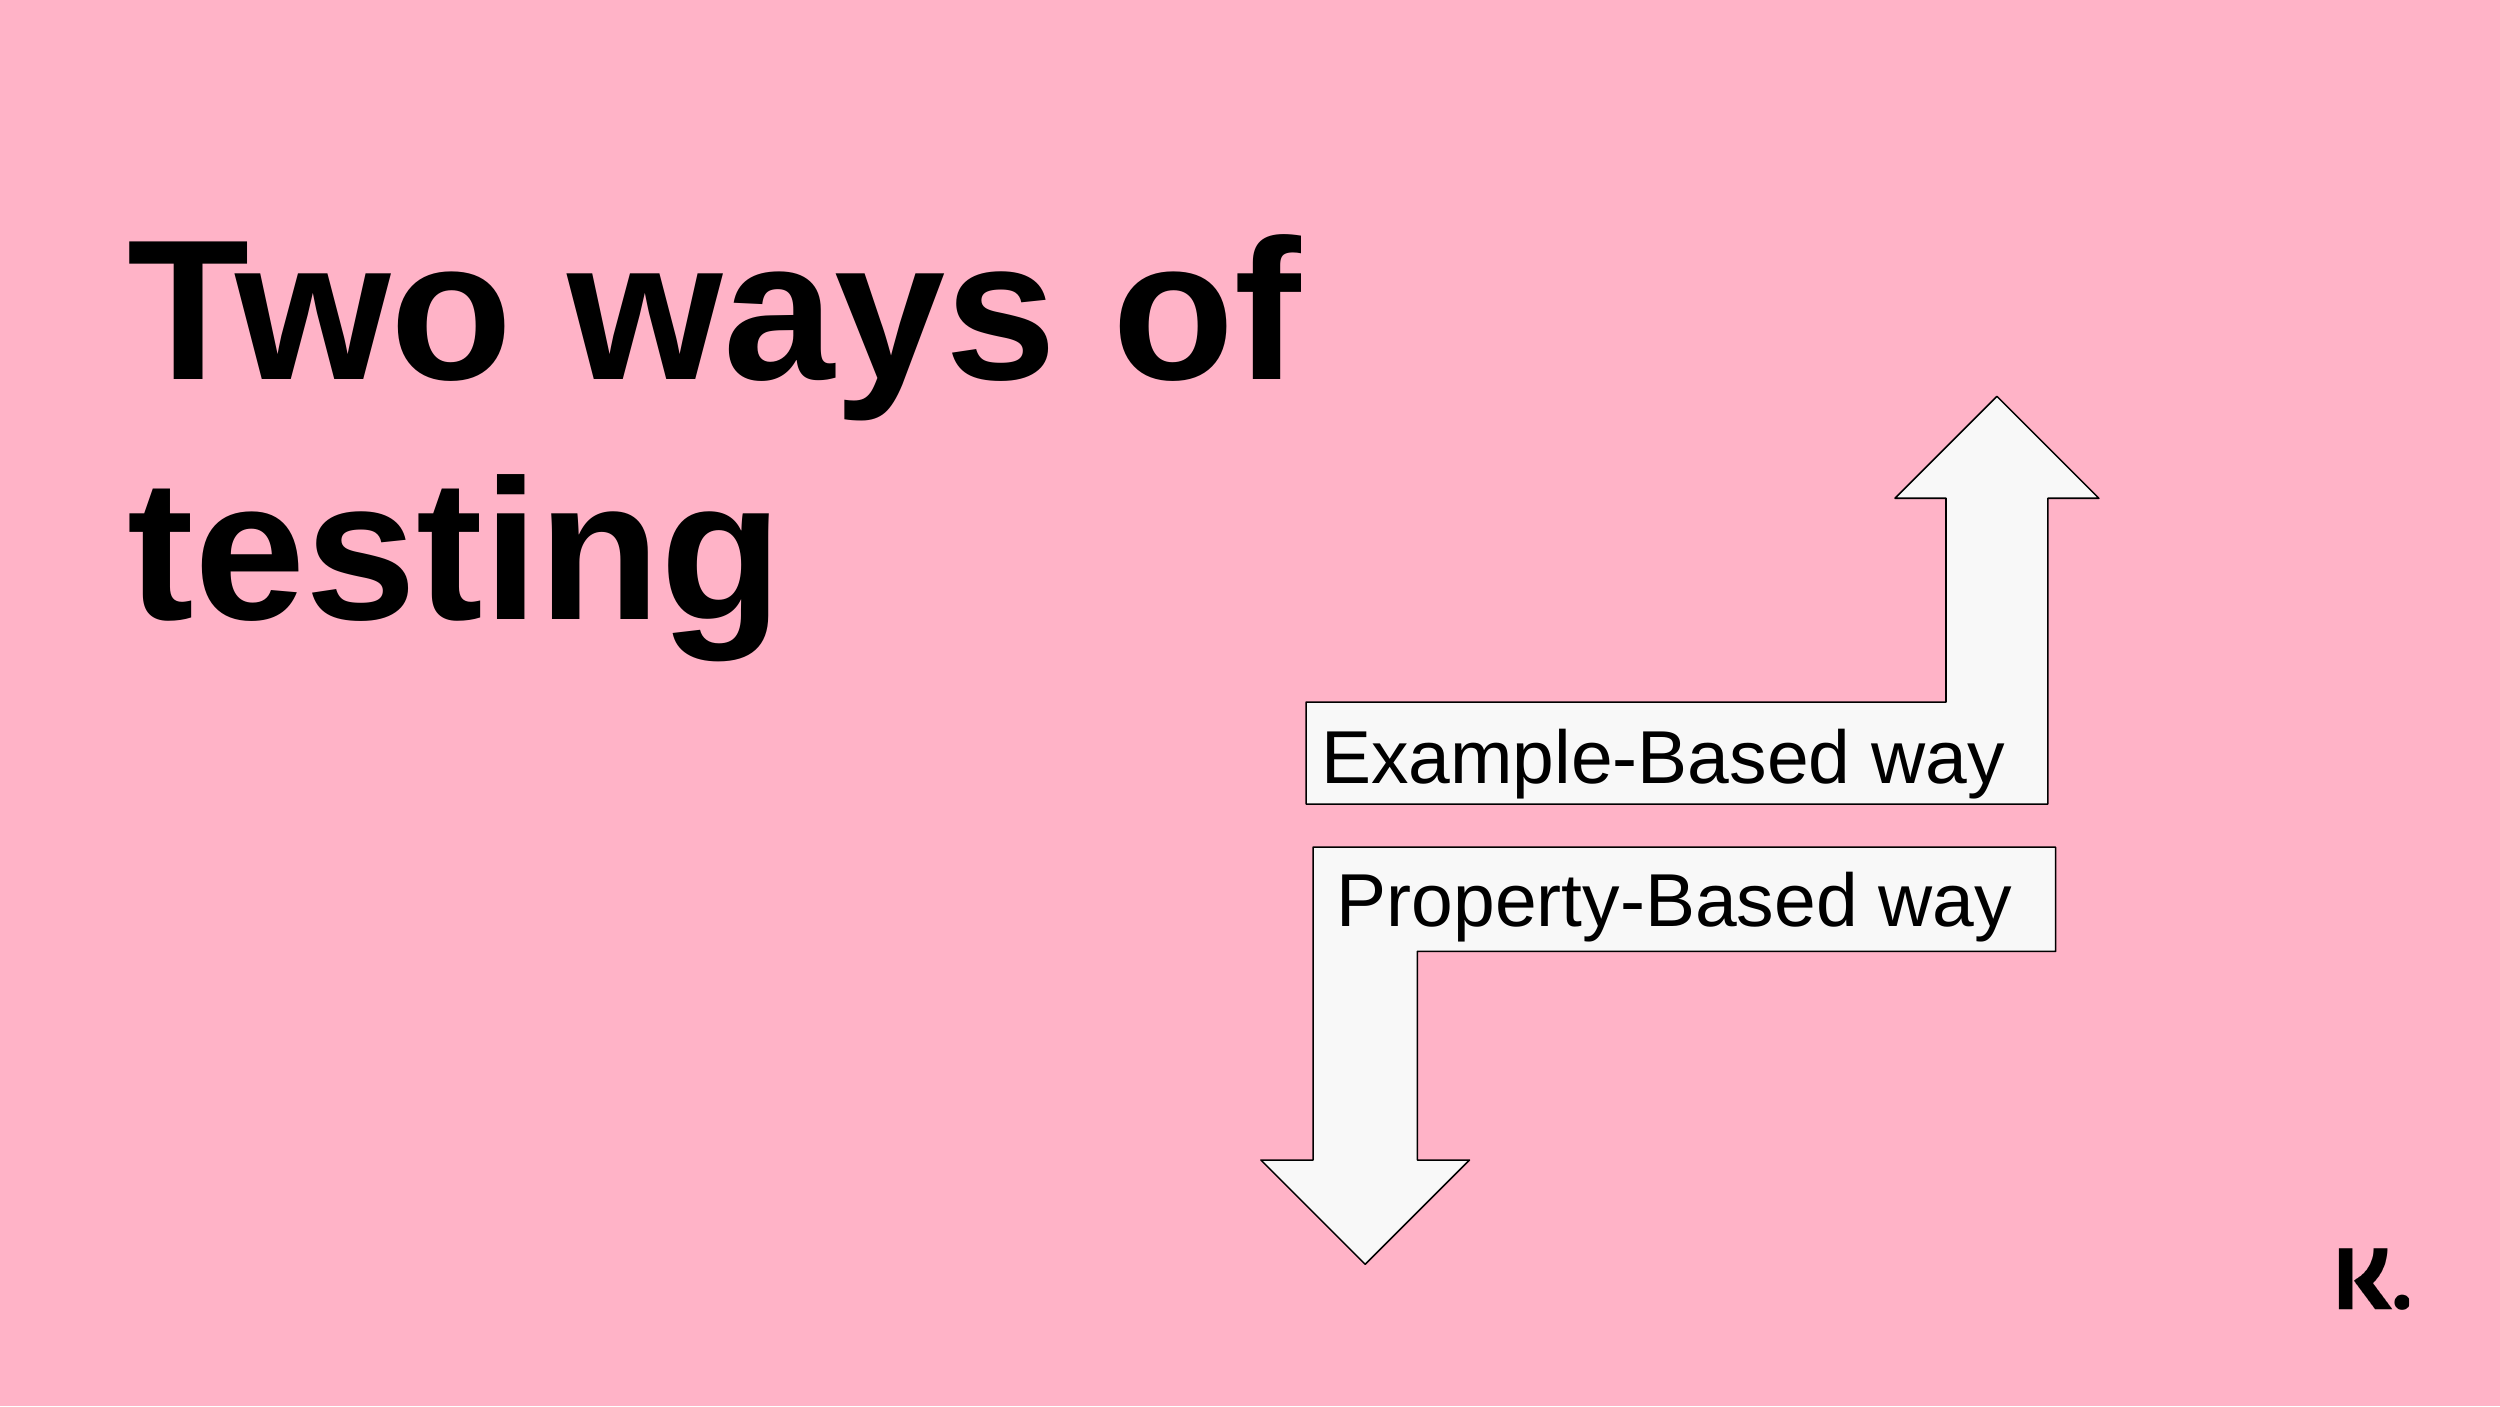

# Two ways of testing
Example-Based way
Property-Based way